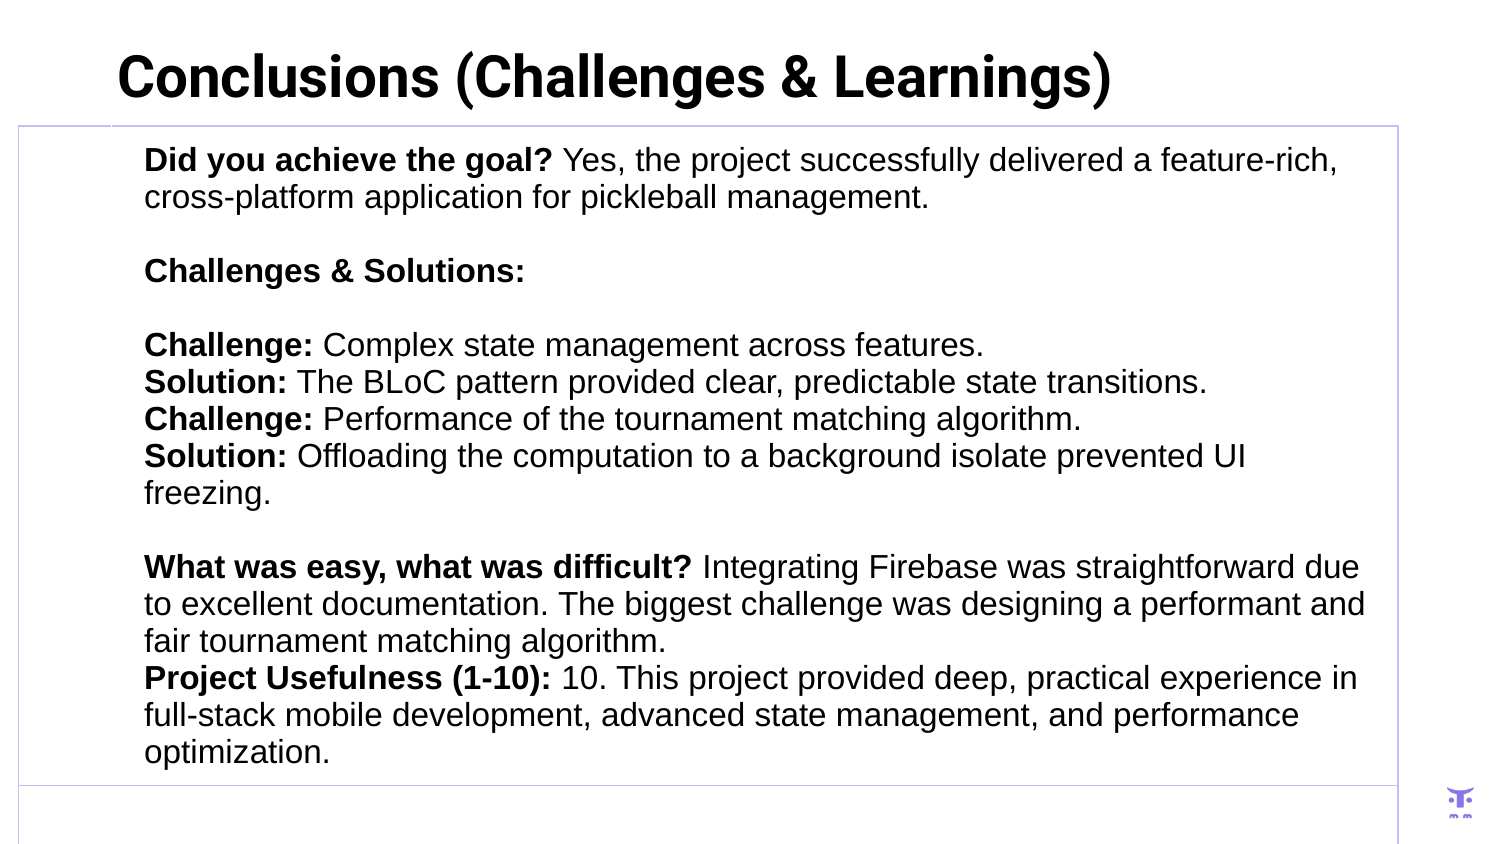

Conclusions (Challenges & Learnings)

|  | Did you achieve the goal? Yes, the project successfully delivered a feature-rich, cross-platform application for pickleball management. Challenges & Solutions: Challenge: Complex state management across features. Solution: The BLoC pattern provided clear, predictable state transitions. Challenge: Performance of the tournament matching algorithm. Solution: Offloading the computation to a background isolate prevented UI freezing. What was easy, what was difficult? Integrating Firebase was straightforward due to excellent documentation. The biggest challenge was designing a performant and fair tournament matching algorithm. Project Usefulness (1-10): 10. This project provided deep, practical experience in full-stack mobile development, advanced state management, and performance optimization. |
| --- | --- |
|  |  |
|  |  |
|  |  |